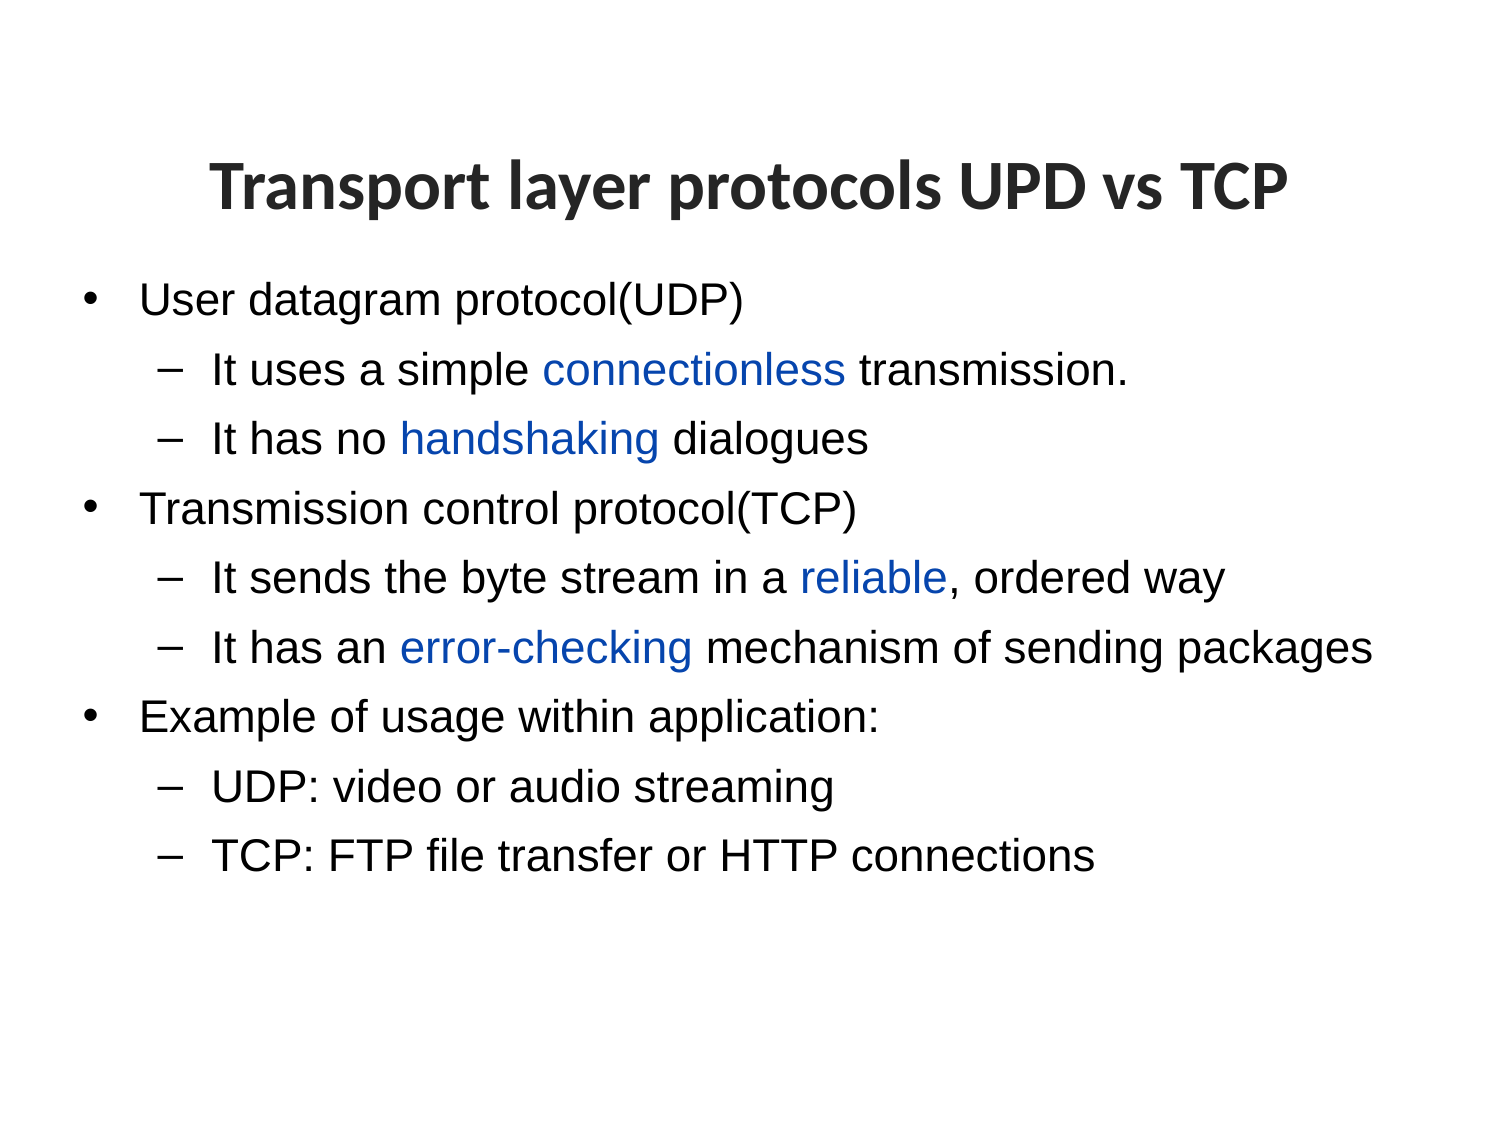

# Transport layer protocols UPD vs TCP
User datagram protocol(UDP)
It uses a simple connectionless transmission.
It has no handshaking dialogues
Transmission control protocol(TCP)
It sends the byte stream in a reliable, ordered way
It has an error-checking mechanism of sending packages
Example of usage within application:
UDP: video or audio streaming
TCP: FTP file transfer or HTTP connections